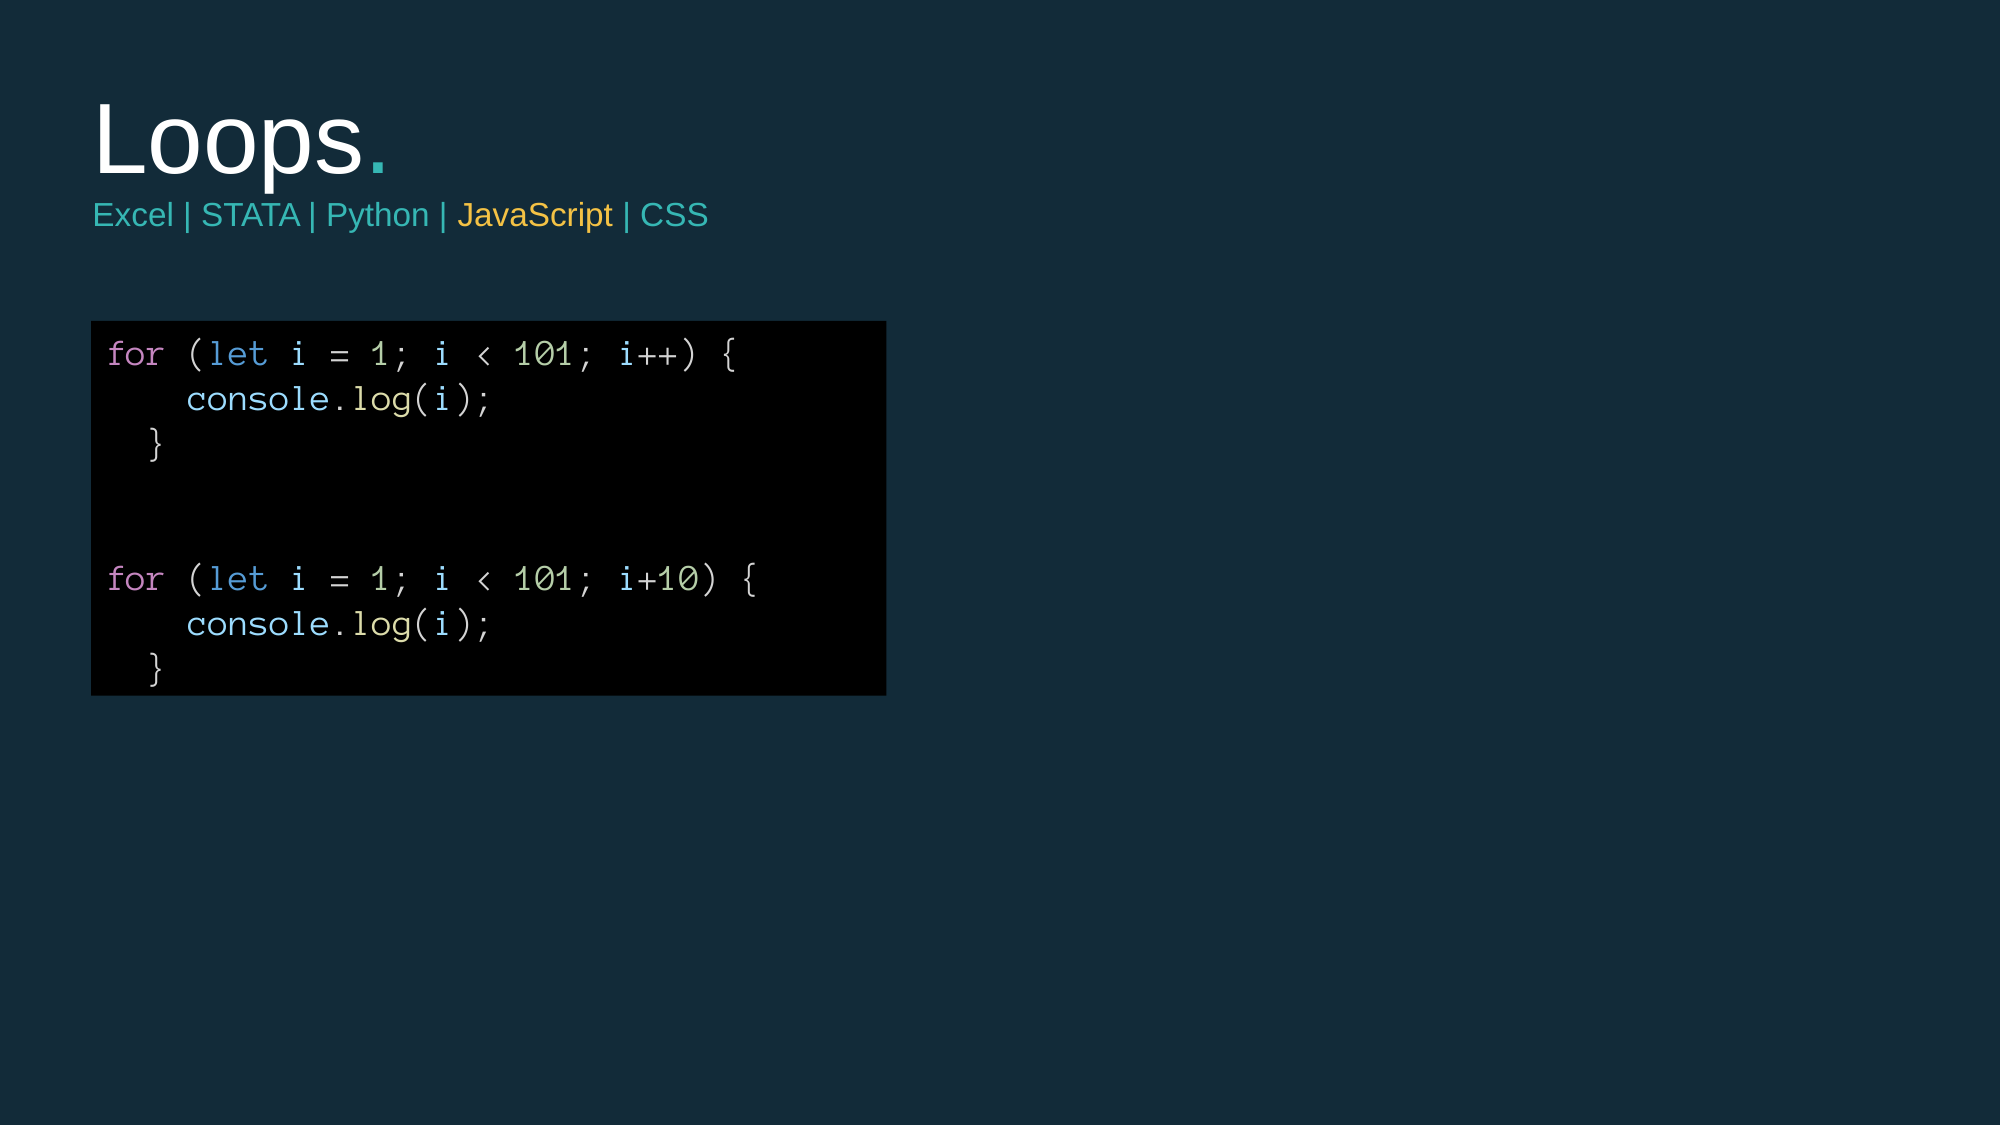

Loops.
Excel | STATA | Python | JavaScript | CSS

for (let i = 1; i < 101; i++) {
    console.log(i);
  }
for (let i = 1; i < 101; i+10) {
    console.log(i);
  }